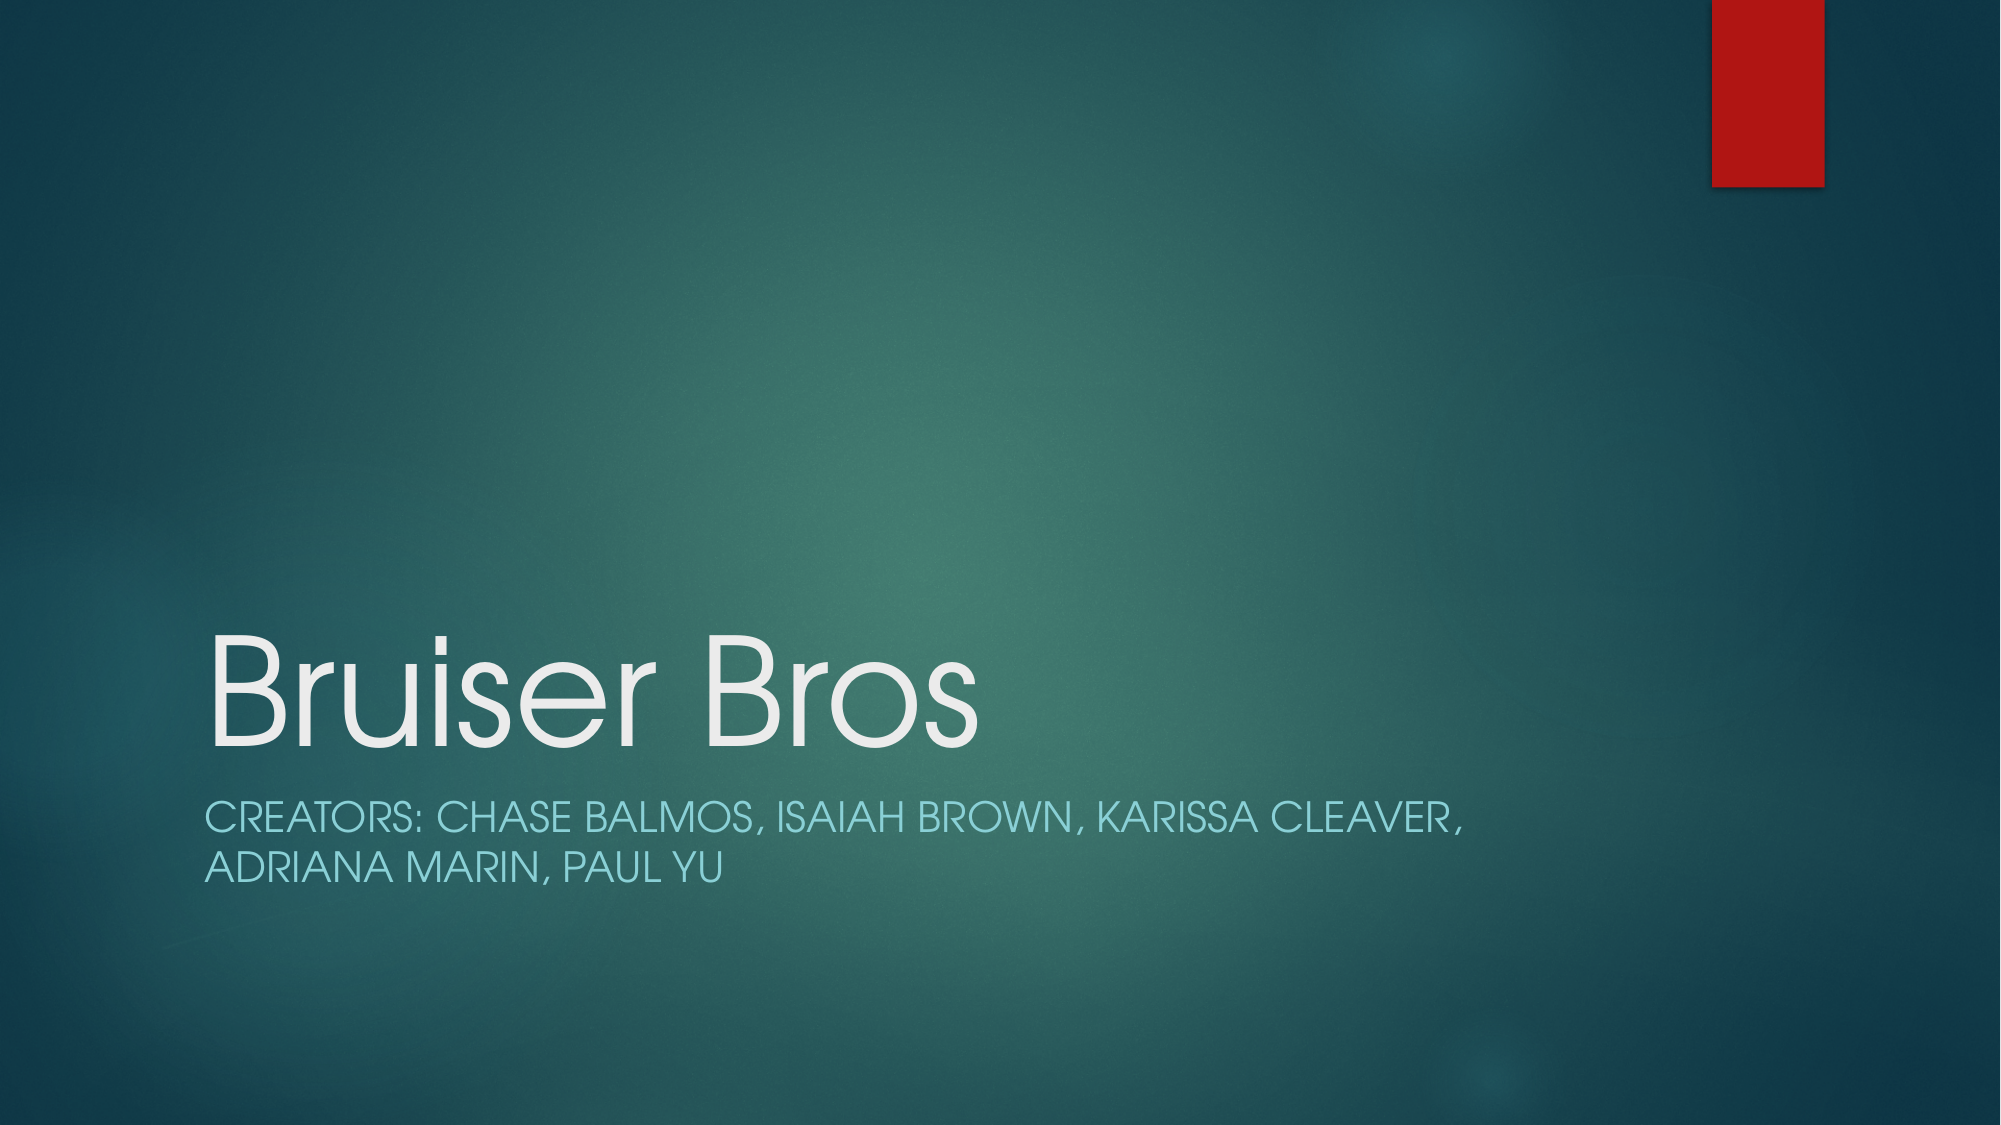

# Bruiser Bros
Creators: Chase balmos, Isaiah Brown, Karissa cleaver, Adriana Marin, Paul yu